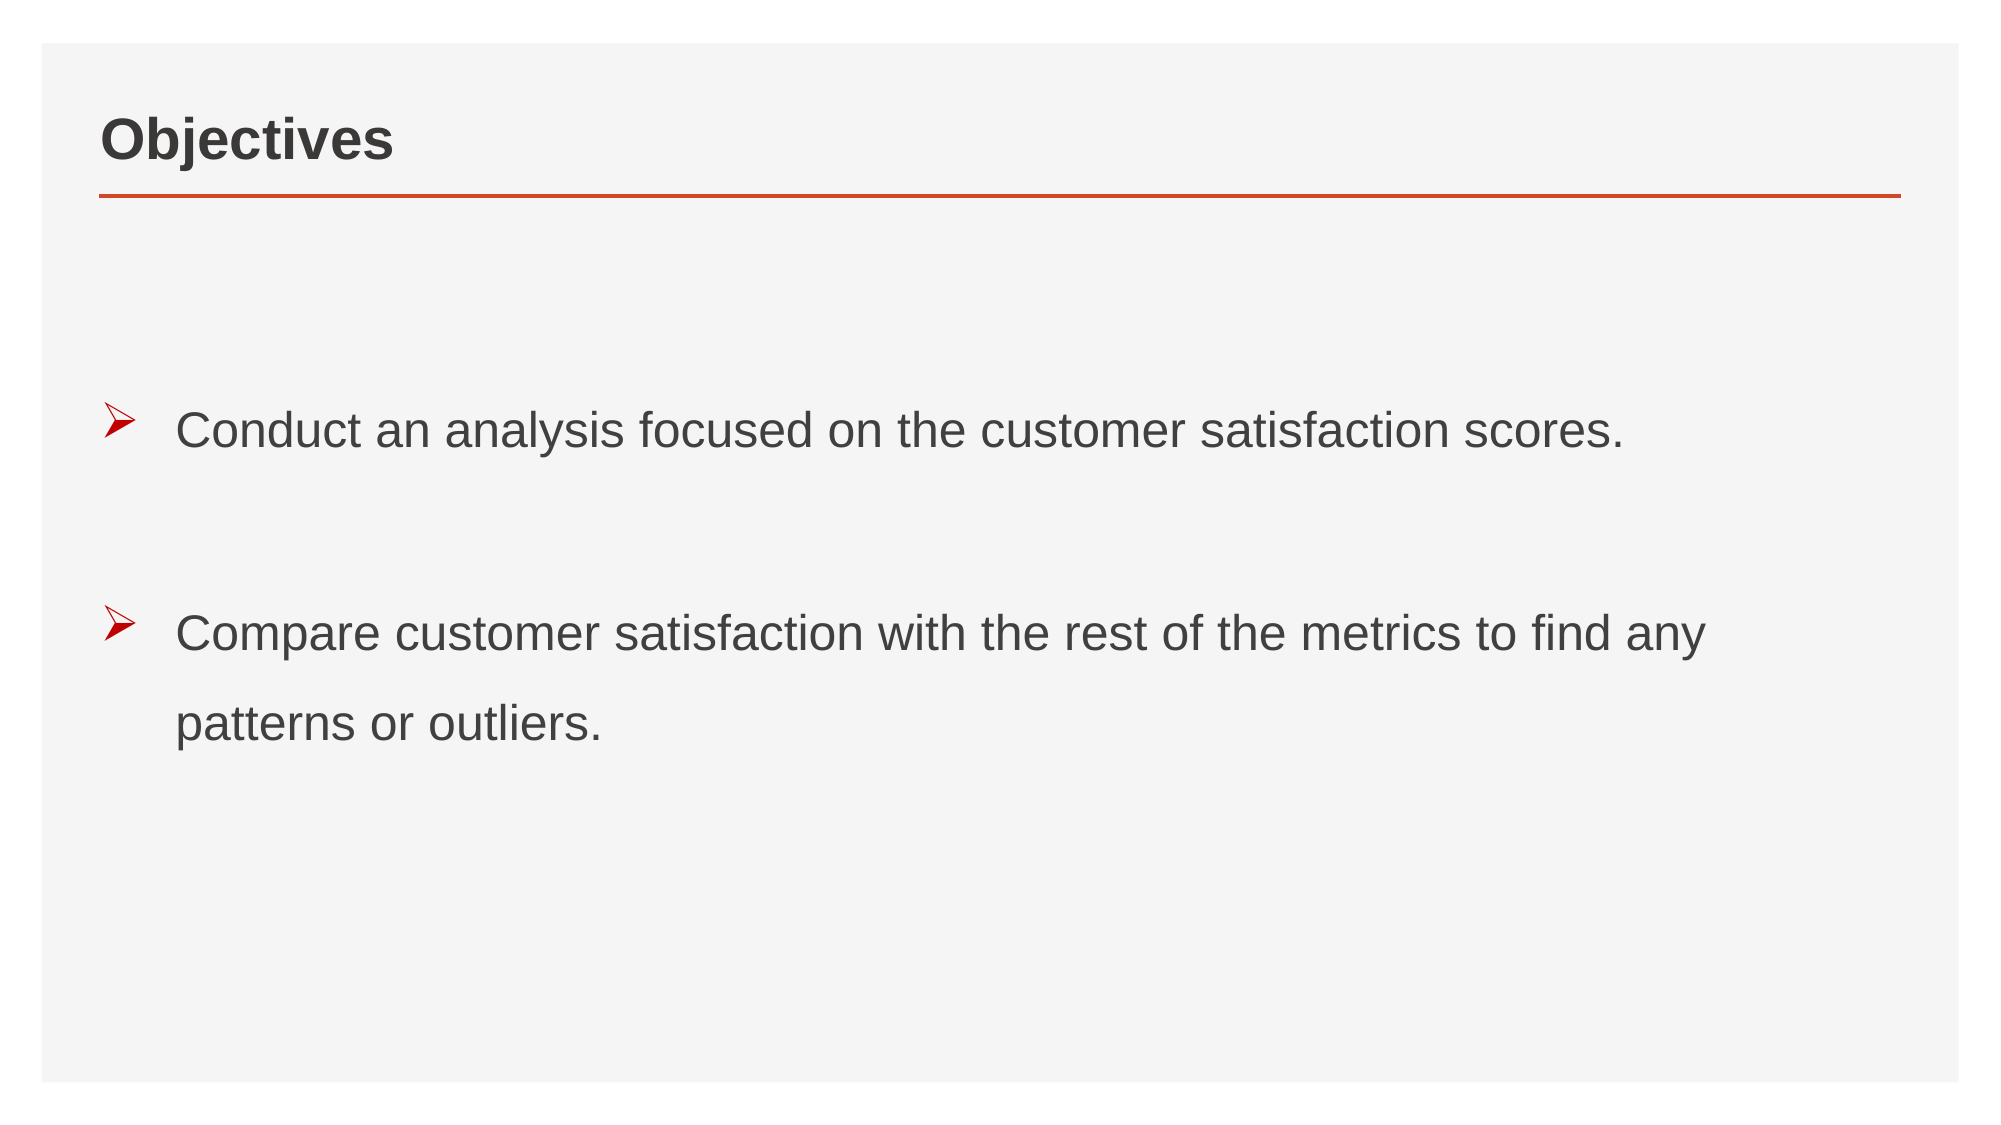

# Objectives
Conduct an analysis focused on the customer satisfaction scores.
Compare customer satisfaction with the rest of the metrics to find any patterns or outliers.